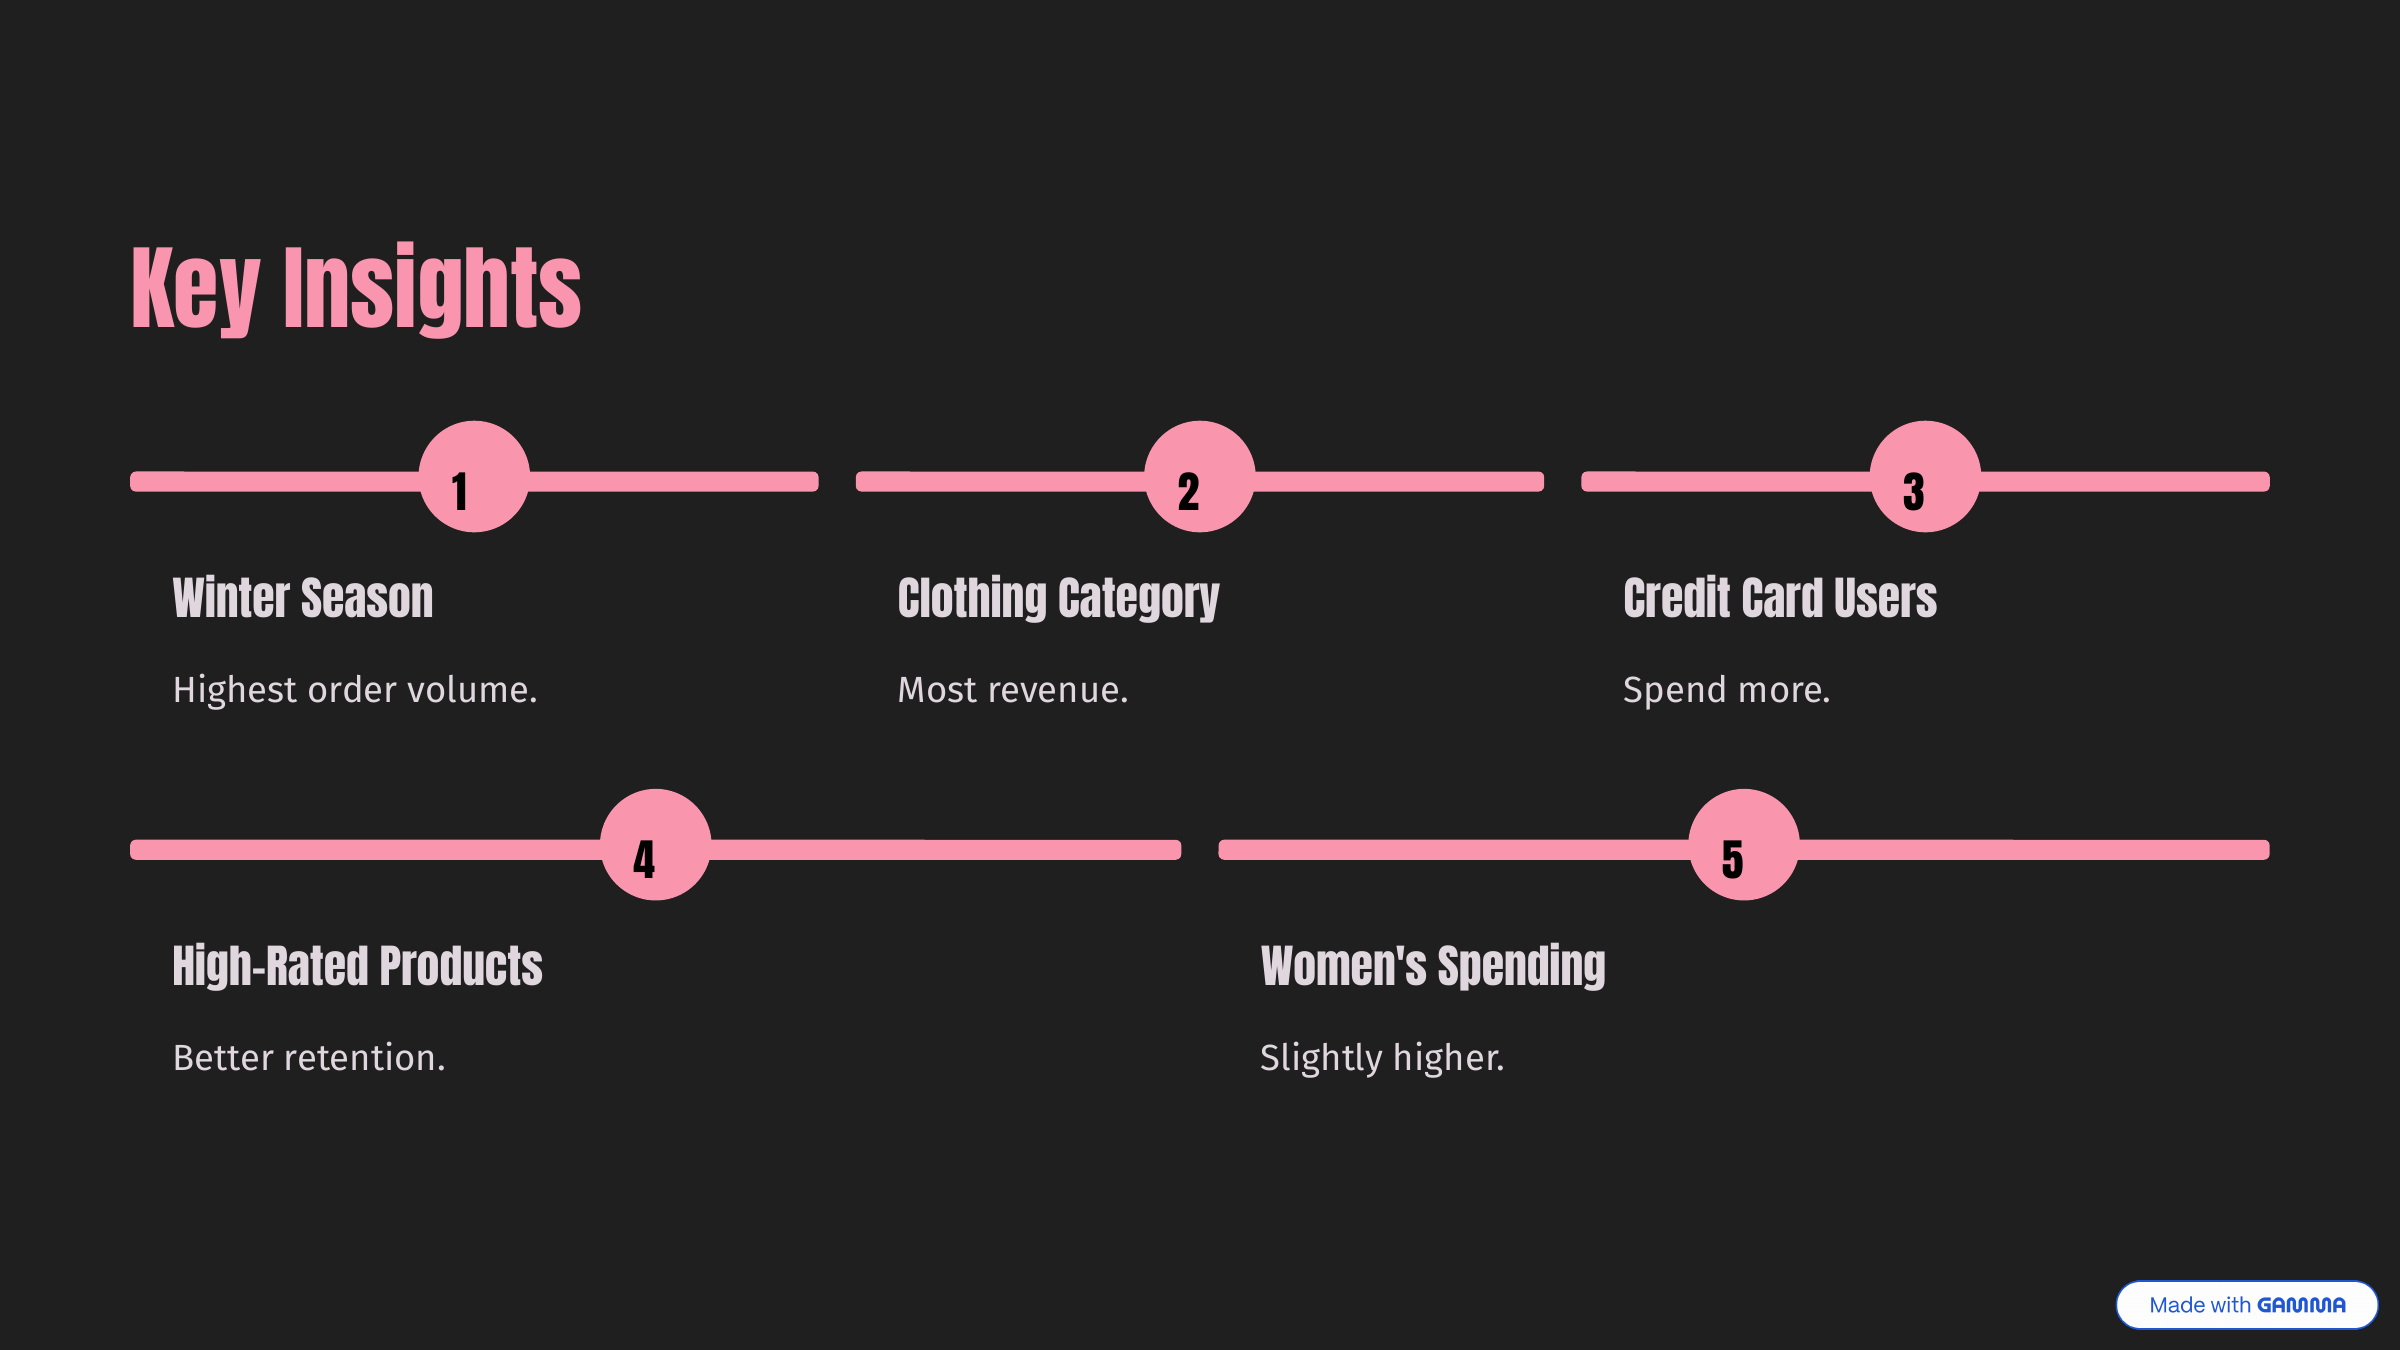

Key Insights

1
2
3

Winter Season
Clothing Category
Credit Card Users
Highest order volume.
Most revenue.
Spend more.

4
5

High-Rated Products
Women's Spending
Better retention.
Slightly higher.